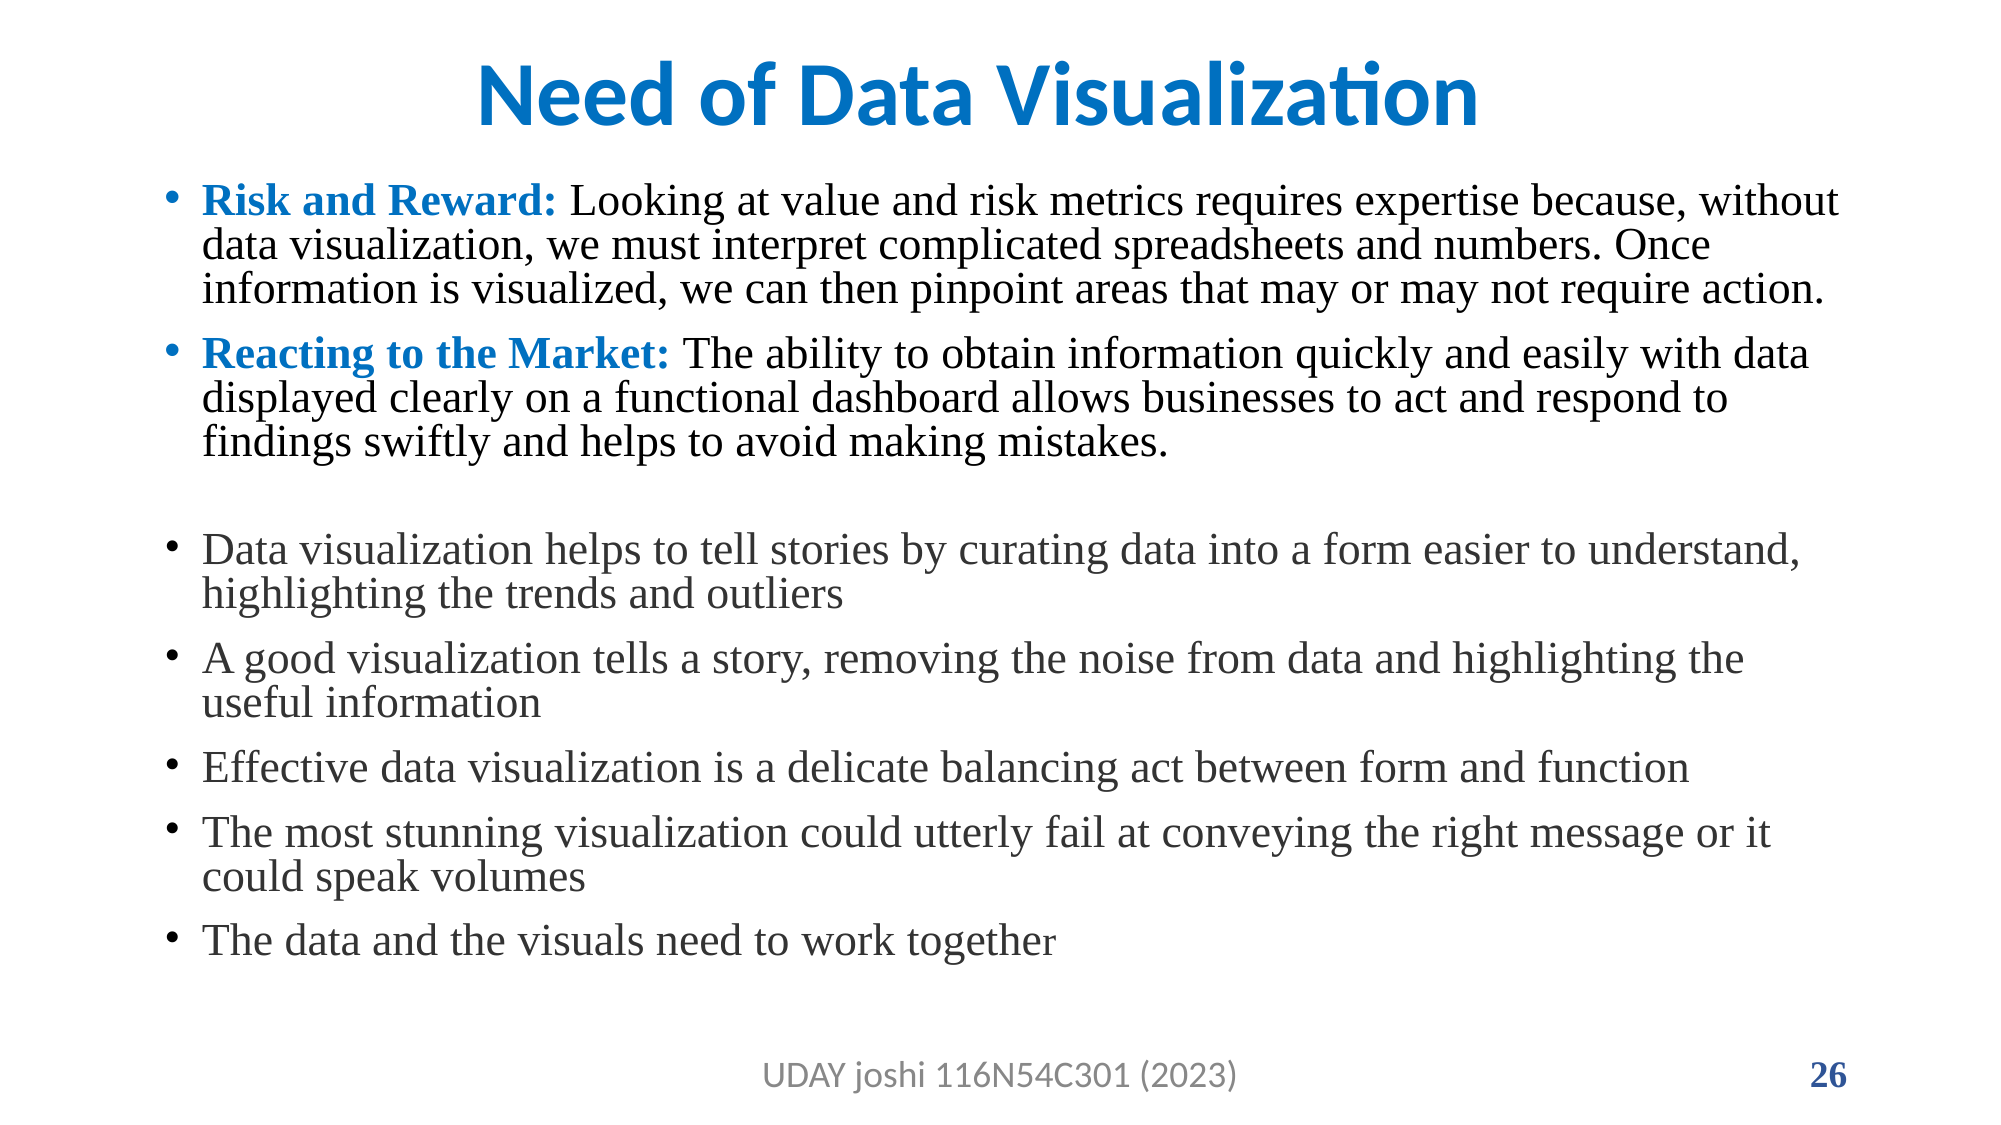

# Need of Data Visualization
Risk and Reward: Looking at value and risk metrics requires expertise because, without data visualization, we must interpret complicated spreadsheets and numbers. Once information is visualized, we can then pinpoint areas that may or may not require action.
Reacting to the Market: The ability to obtain information quickly and easily with data displayed clearly on a functional dashboard allows businesses to act and respond to findings swiftly and helps to avoid making mistakes.

Data visualization helps to tell stories by curating data into a form easier to understand, highlighting the trends and outliers
A good visualization tells a story, removing the noise from data and highlighting the useful information
Effective data visualization is a delicate balancing act between form and function
The most stunning visualization could utterly fail at conveying the right message or it could speak volumes
The data and the visuals need to work together
UDAY joshi 116N54C301 (2023)
26